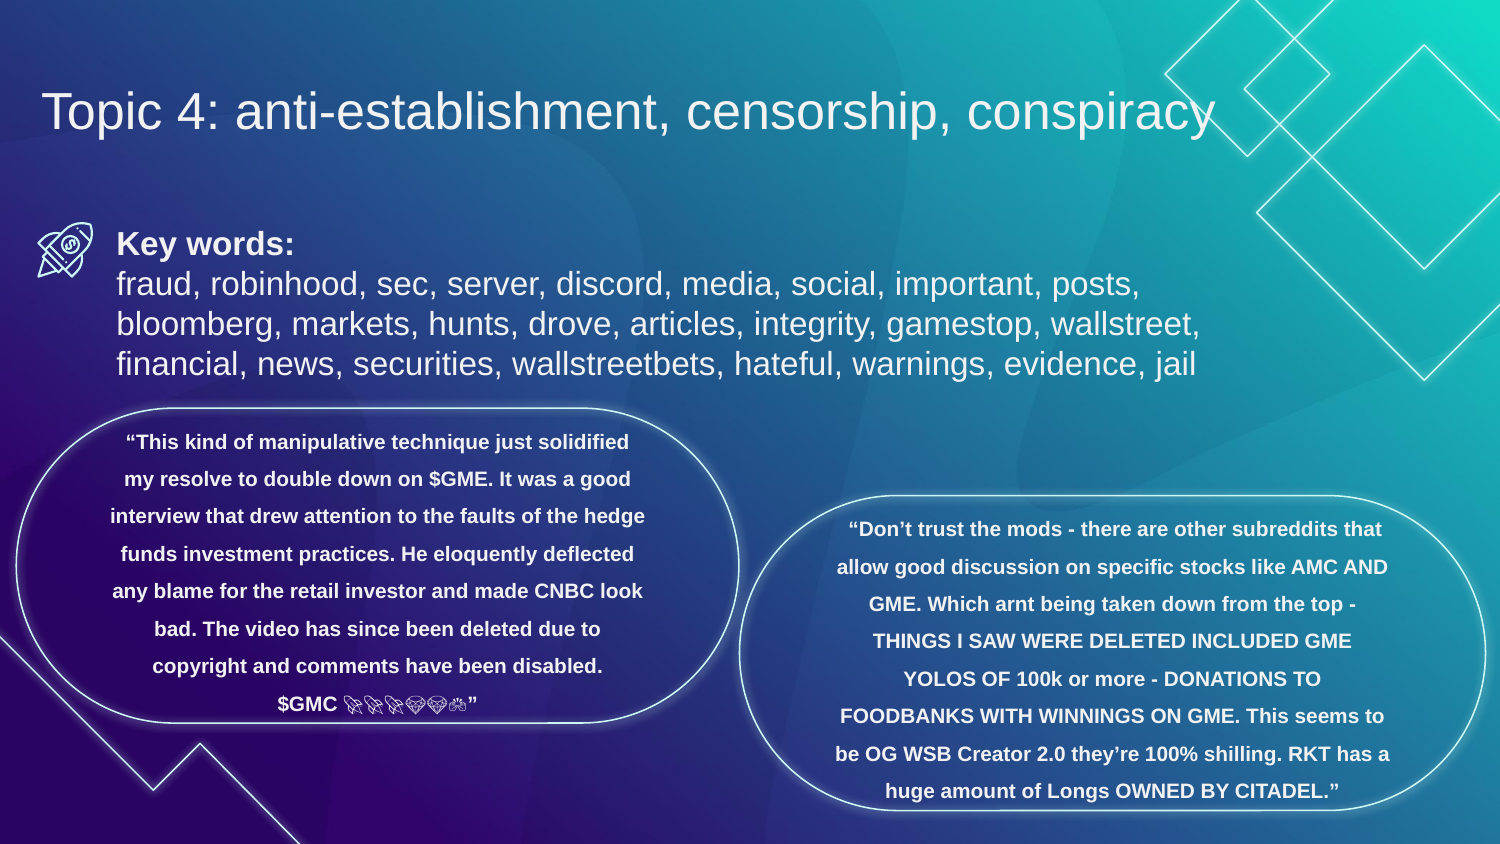

# Topic 4: anti-establishment, censorship, conspiracy
Key words:
fraud, robinhood, sec, server, discord, media, social, important, posts, bloomberg, markets, hunts, drove, articles, integrity, gamestop, wallstreet, financial, news, securities, wallstreetbets, hateful, warnings, evidence, jail

“This kind of manipulative technique just solidified my resolve to double down on $GME. It was a good interview that drew attention to the faults of the hedge funds investment practices. He eloquently deflected any blame for the retail investor and made CNBC look bad. The video has since been deleted due to copyright and comments have been disabled.
$GMC 🚀🚀🚀💎💎🙌”

 “Don’t trust the mods - there are other subreddits that allow good discussion on specific stocks like AMC AND GME. Which arnt being taken down from the top - THINGS I SAW WERE DELETED INCLUDED GME YOLOS OF 100k or more - DONATIONS TO FOODBANKS WITH WINNINGS ON GME. This seems to be OG WSB Creator 2.0 they’re 100% shilling. RKT has a huge amount of Longs OWNED BY CITADEL.”